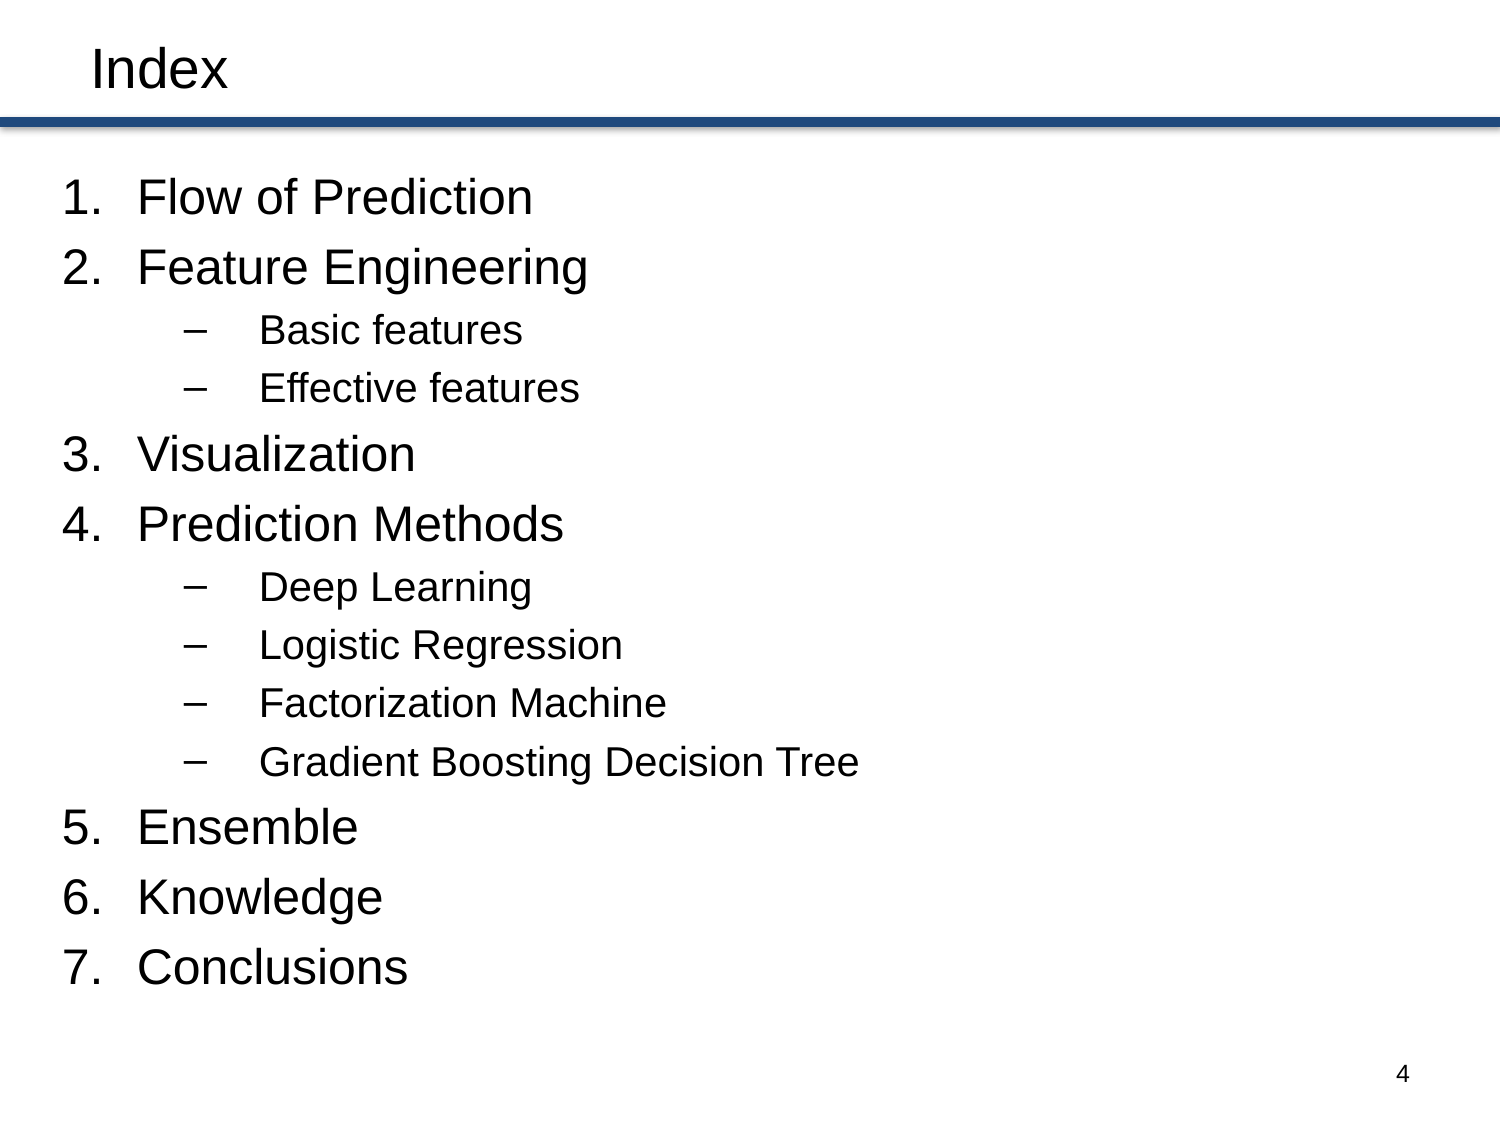

# Index
Flow of Prediction
Feature Engineering
Basic features
Effective features
Visualization
Prediction Methods
Deep Learning
Logistic Regression
Factorization Machine
Gradient Boosting Decision Tree
Ensemble
Knowledge
Conclusions

4